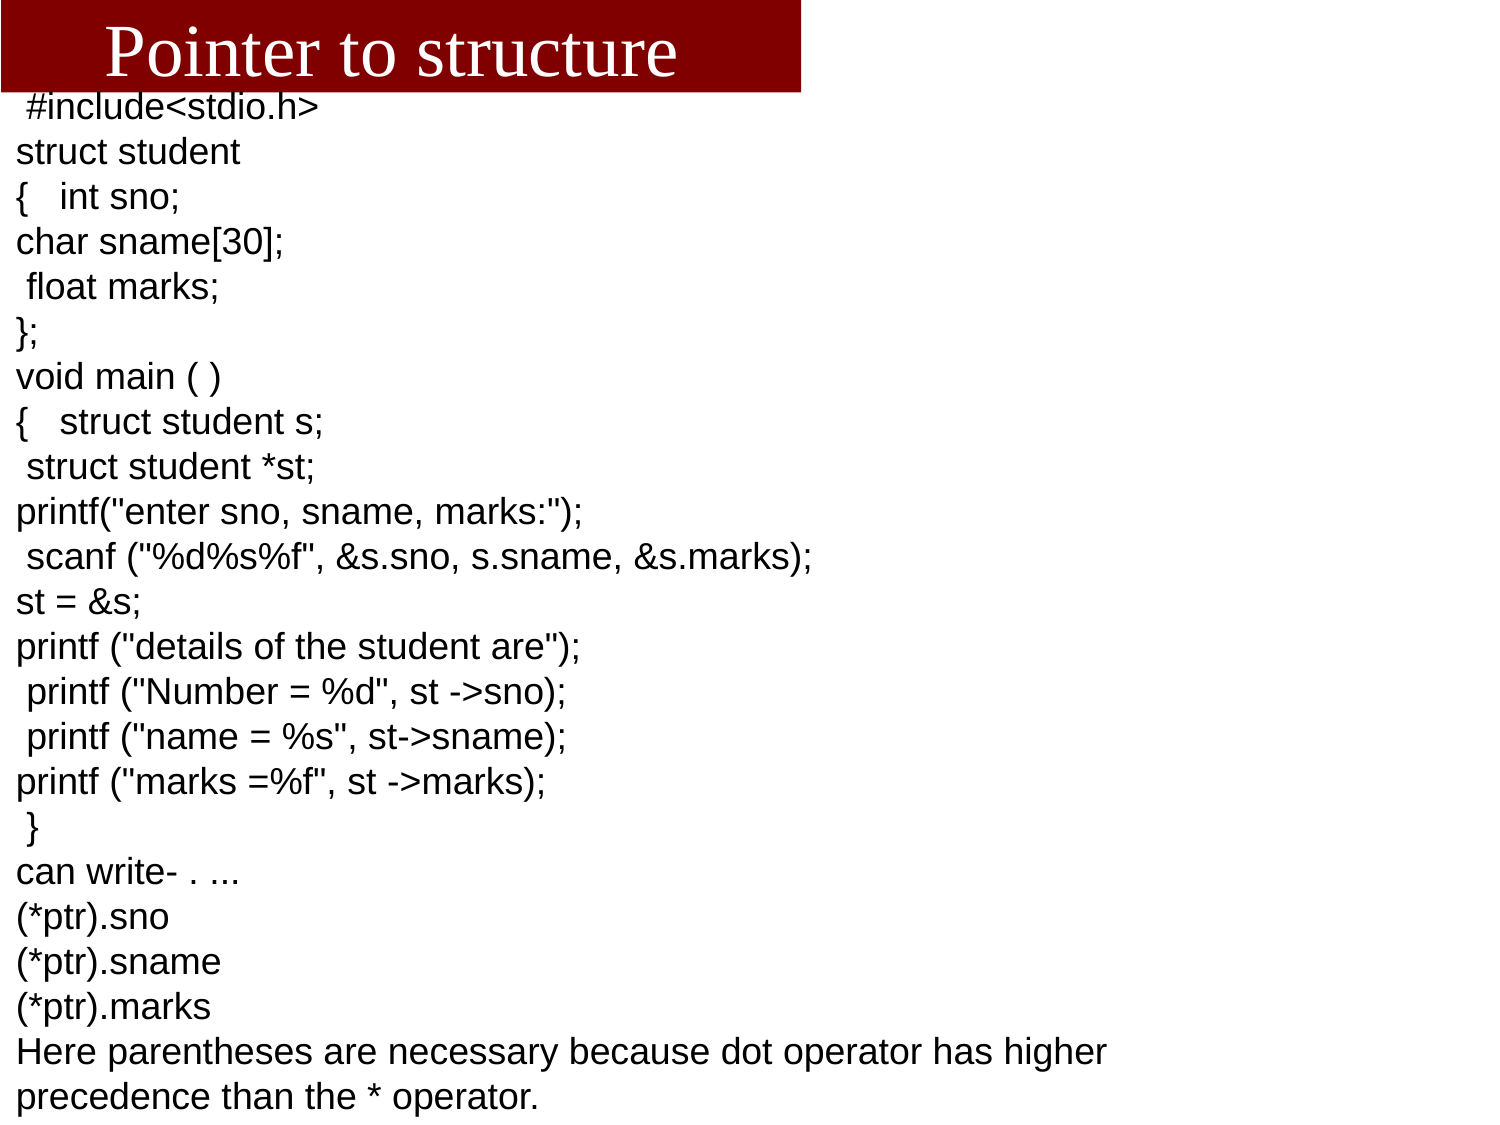

# Pointer to structure
 #include<stdio.h>
struct student
{   int sno;
char sname[30];
 float marks;
};
void main ( )
{   struct student s;
 struct student *st;
printf("enter sno, sname, marks:");
 scanf ("%d%s%f", &s.sno, s.sname, &s.marks);
st = &s;
printf ("details of the student are");
 printf ("Number = %d", st ->sno);
 printf ("name = %s", st->sname);
printf ("marks =%f", st ->marks);
 }
can write- . ...
(*ptr).sno
(*ptr).sname
(*ptr).marks
Here parentheses are necessary because dot operator has higher precedence than the * operator.